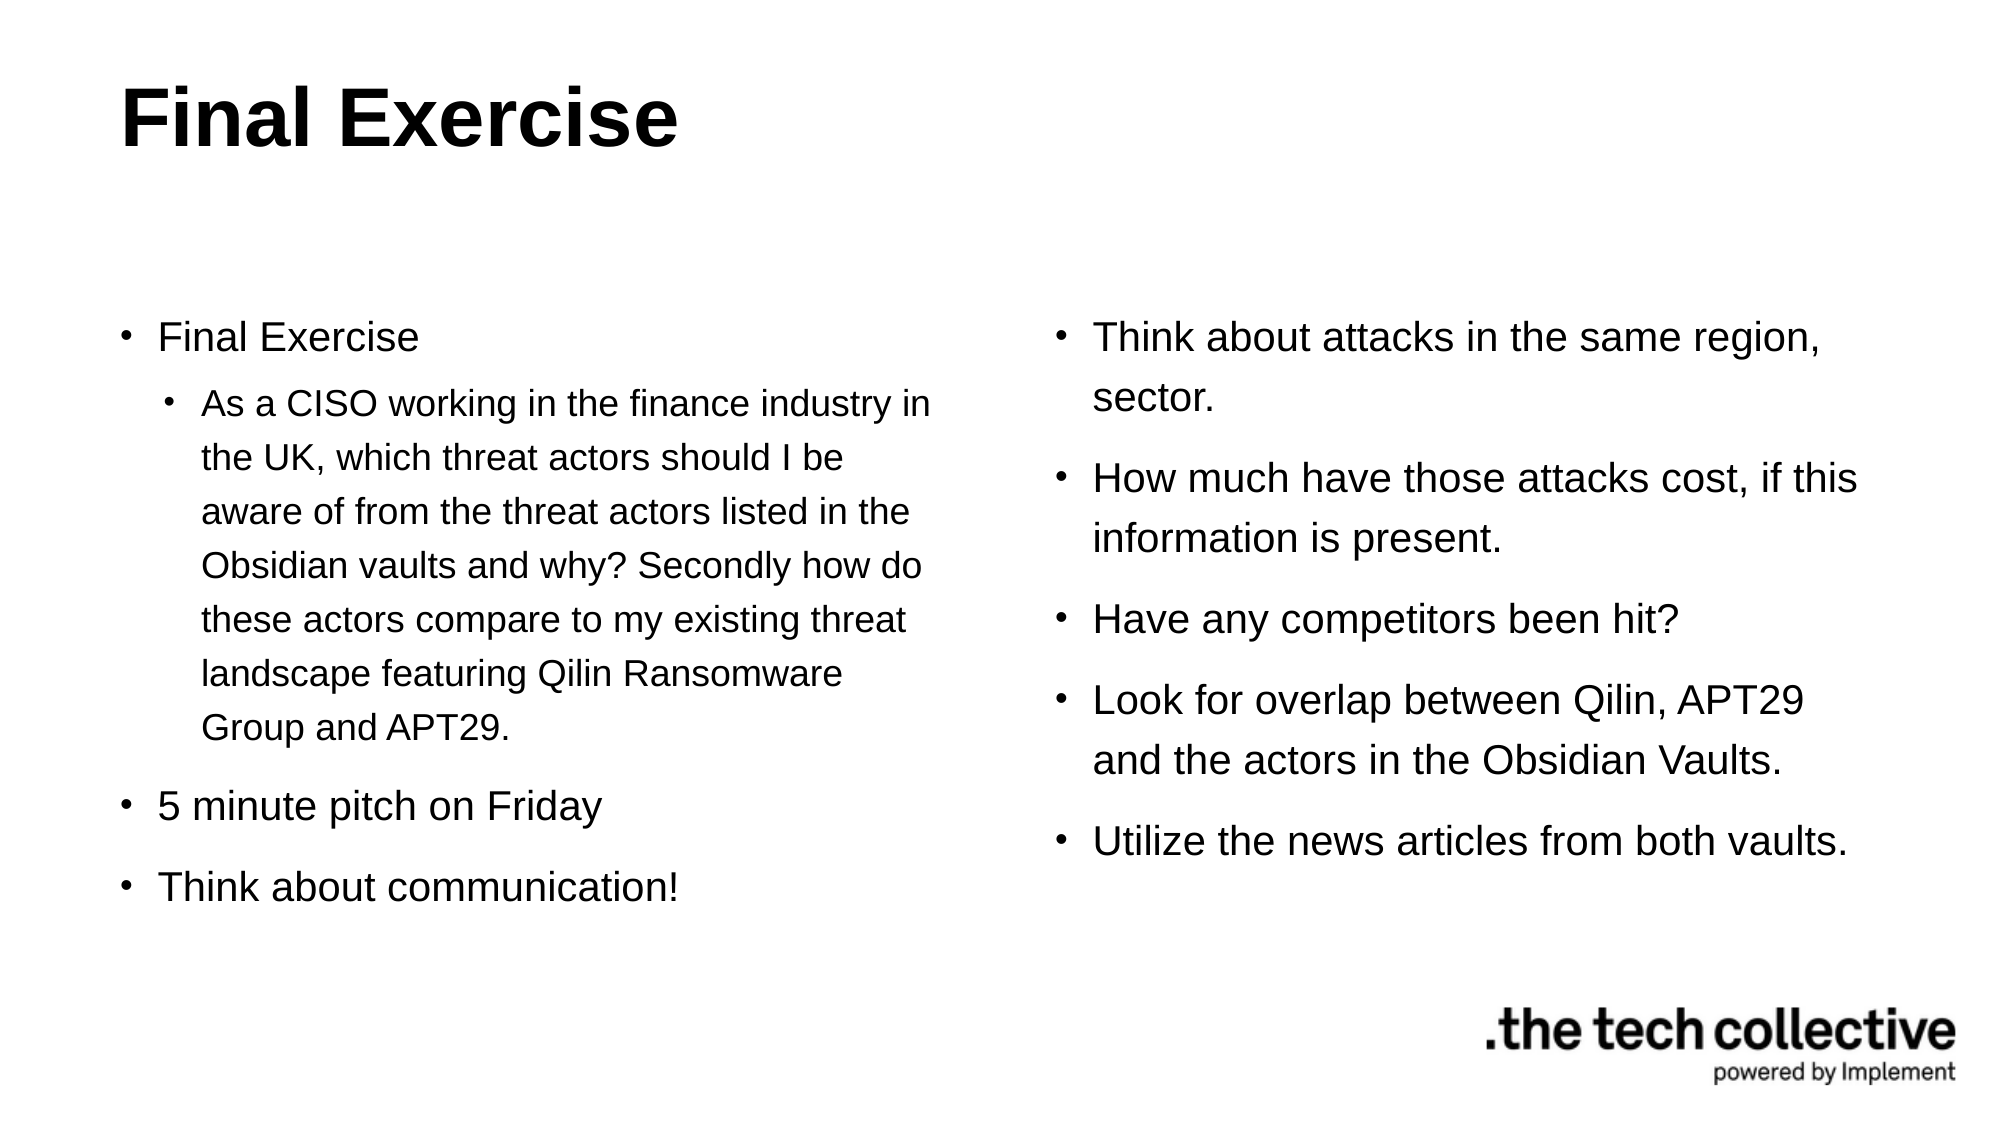

# Final Exercise
Final Exercise
As a CISO working in the finance industry in the UK, which threat actors should I be aware of from the threat actors listed in the Obsidian vaults and why? Secondly how do these actors compare to my existing threat landscape featuring Qilin Ransomware Group and APT29.
5 minute pitch on Friday
Think about communication!
Think about attacks in the same region, sector.
How much have those attacks cost, if this information is present.
Have any competitors been hit?
Look for overlap between Qilin, APT29 and the actors in the Obsidian Vaults.
Utilize the news articles from both vaults.